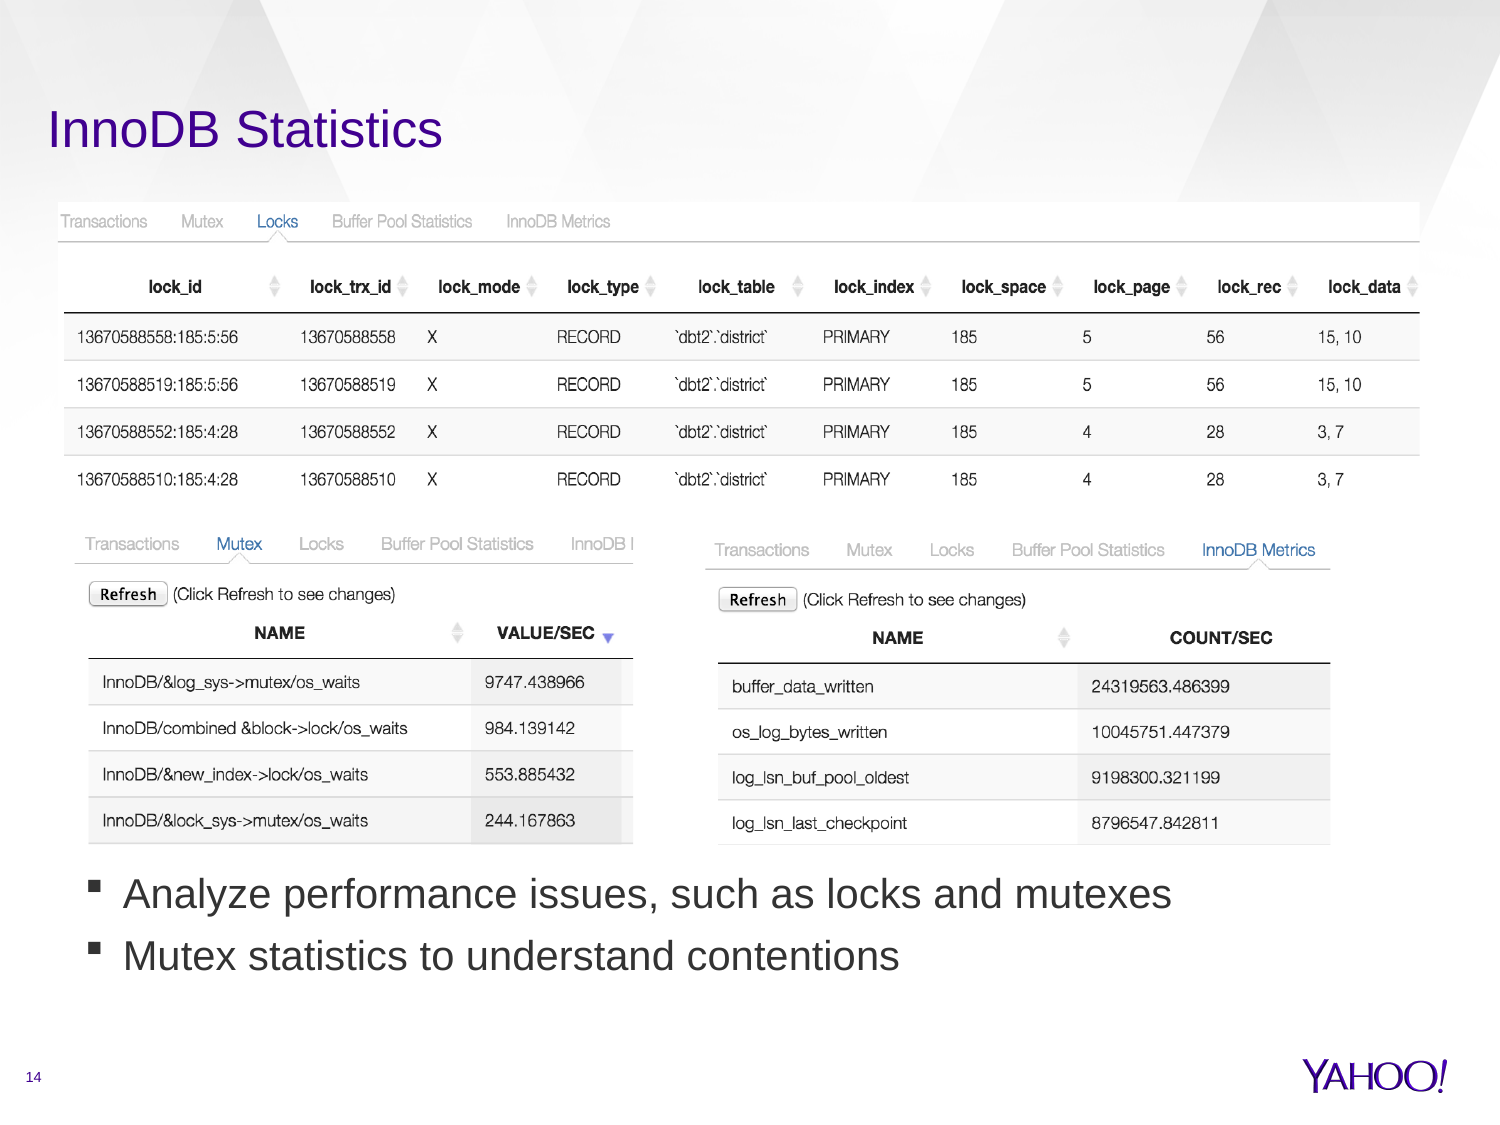

# InnoDB Statistics

Analyze performance issues, such as locks and mutexes
Mutex statistics to understand contentions
14